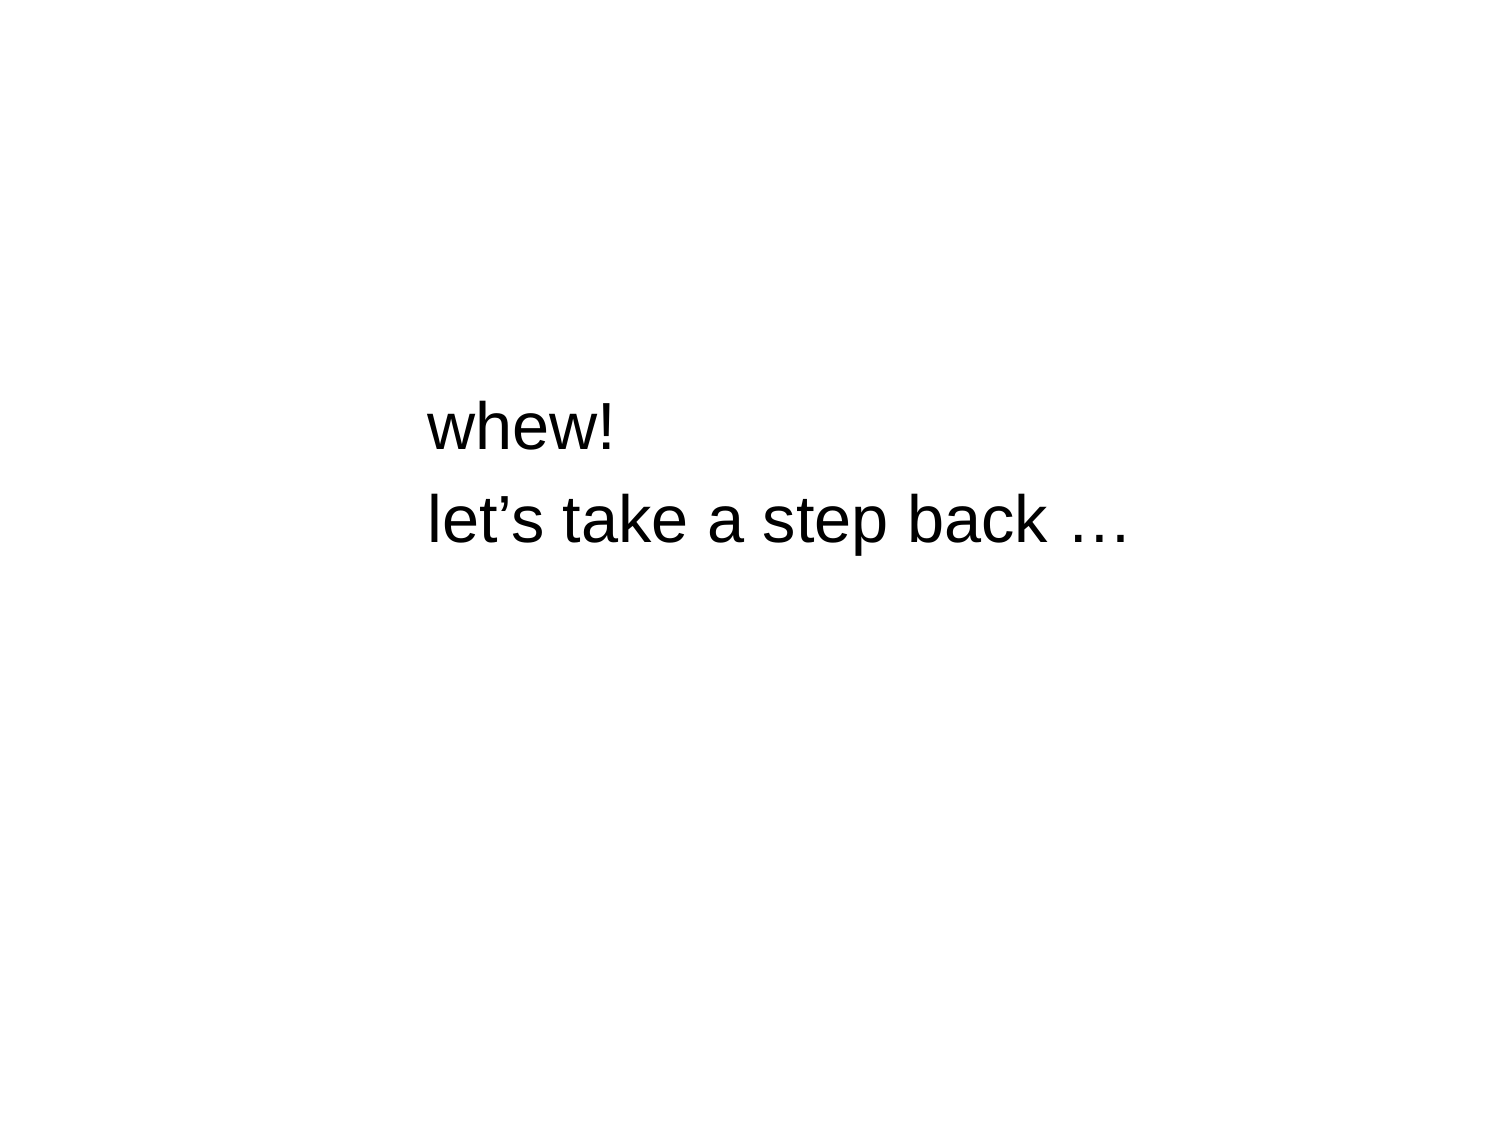

whew!
let’s take a step back …